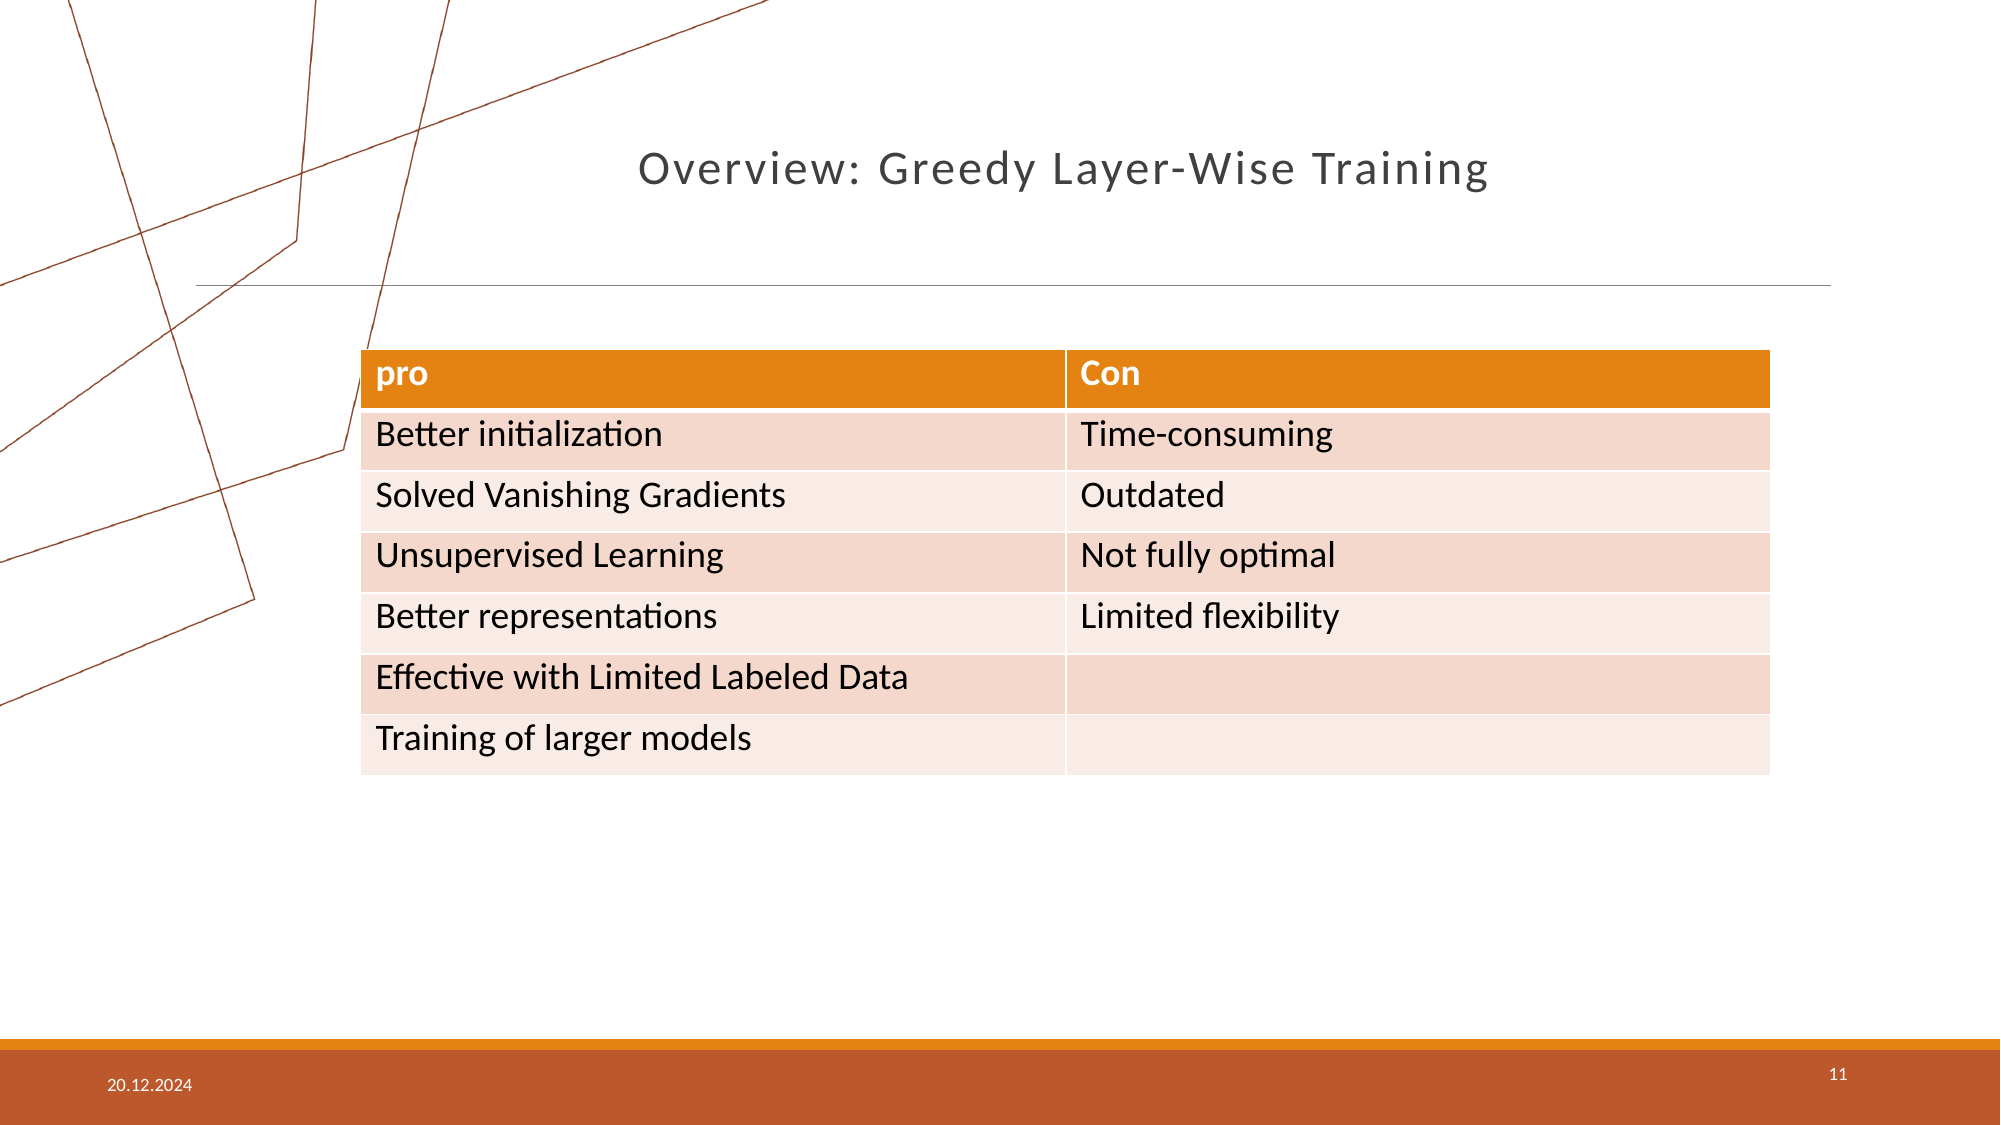

# Overview: Greedy Layer-Wise Training
| pro | Con |
| --- | --- |
| Better initialization | Time-consuming |
| Solved Vanishing Gradients | Outdated |
| Unsupervised Learning | Not fully optimal |
| Better representations | Limited flexibility |
| Effective with Limited Labeled Data |  |
| Training of larger models |  |
11
20.12.2024